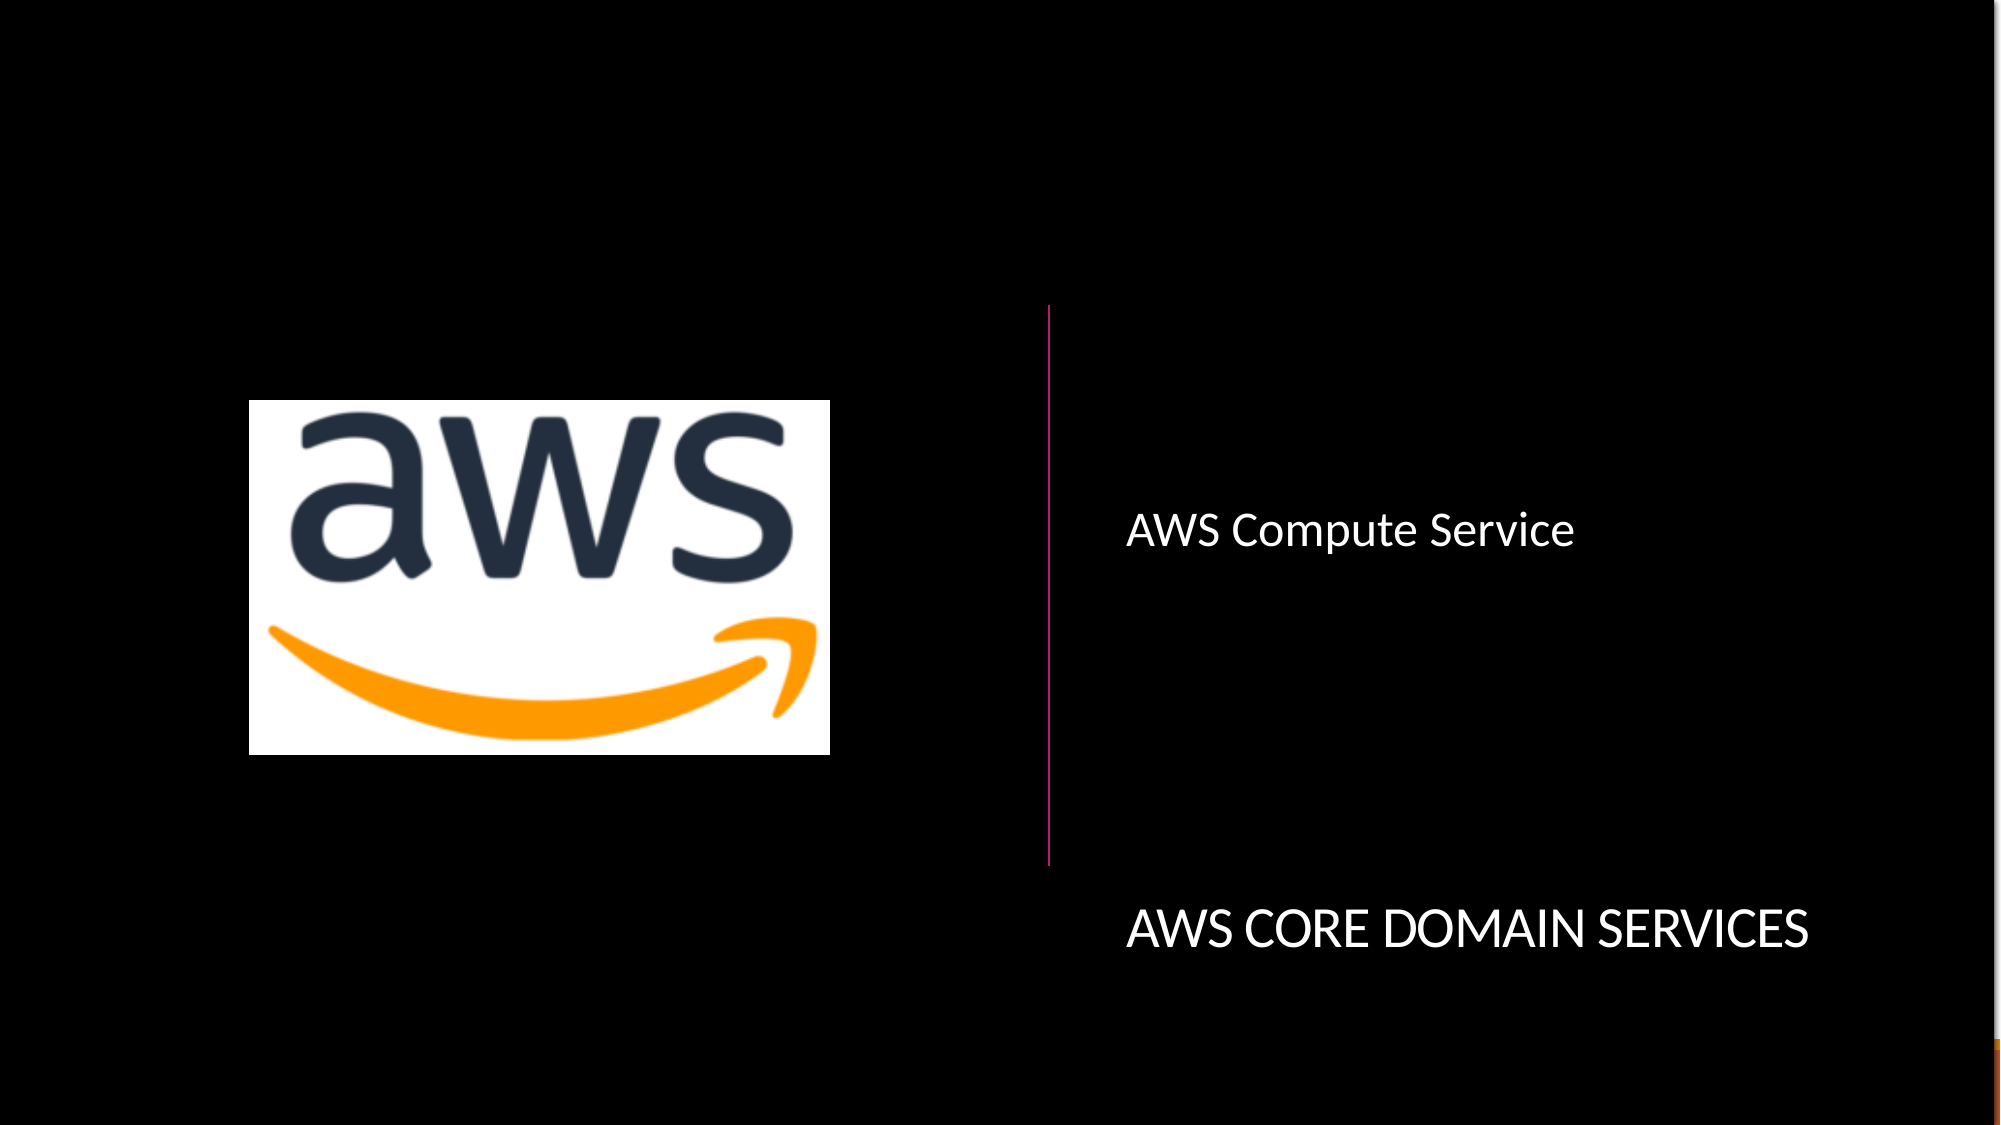

AWS Compute Service
# AWS Core Domain Services